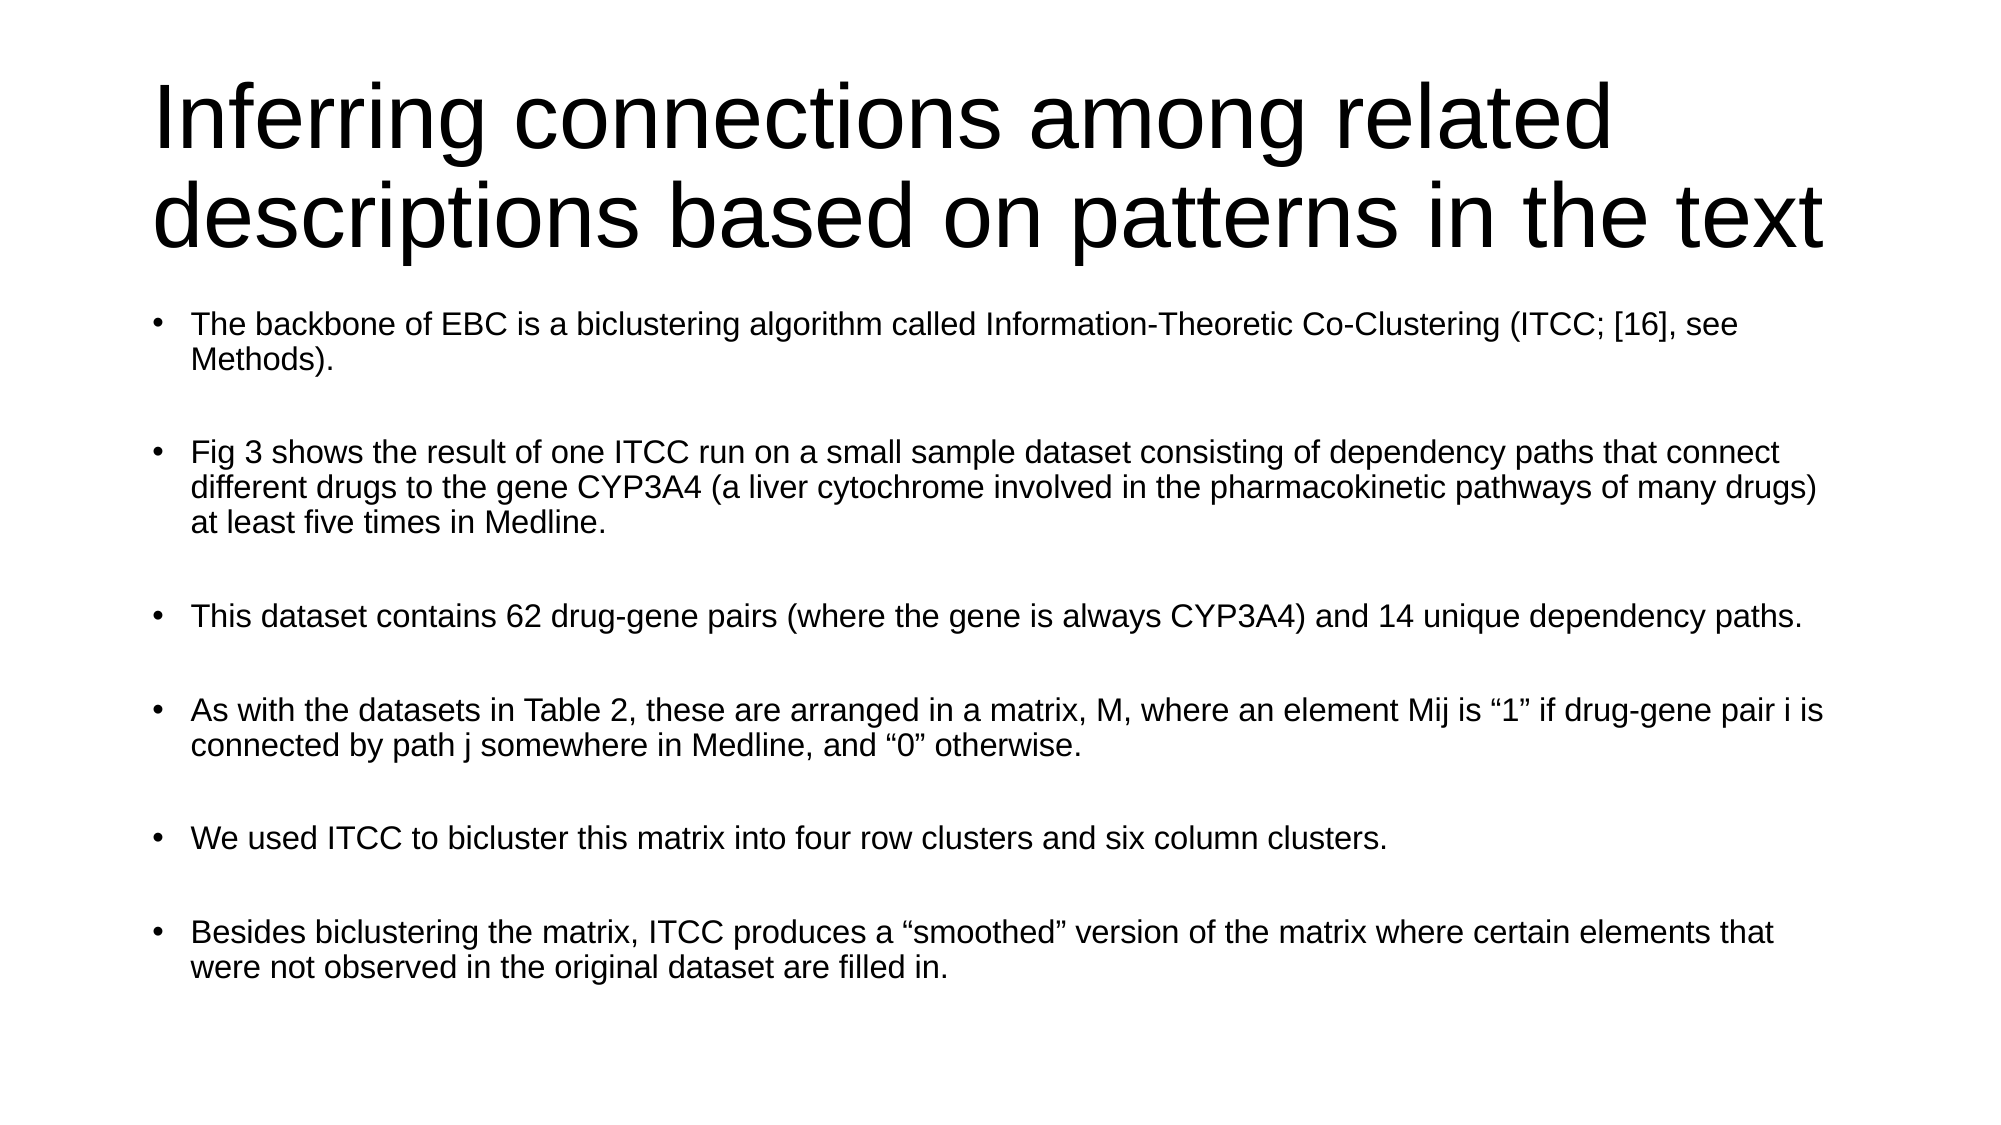

# Inferring connections among related descriptions based on patterns in the text
The backbone of EBC is a biclustering algorithm called Information-Theoretic Co-Clustering (ITCC; [16], see Methods).

Fig 3 shows the result of one ITCC run on a small sample dataset consisting of dependency paths that connect different drugs to the gene CYP3A4 (a liver cytochrome involved in the pharmacokinetic pathways of many drugs) at least five times in Medline.

This dataset contains 62 drug-gene pairs (where the gene is always CYP3A4) and 14 unique dependency paths.

As with the datasets in Table 2, these are arranged in a matrix, M, where an element Mij is “1” if drug-gene pair i is connected by path j somewhere in Medline, and “0” otherwise.

We used ITCC to bicluster this matrix into four row clusters and six column clusters.

Besides biclustering the matrix, ITCC produces a “smoothed” version of the matrix where certain elements that were not observed in the original dataset are filled in.